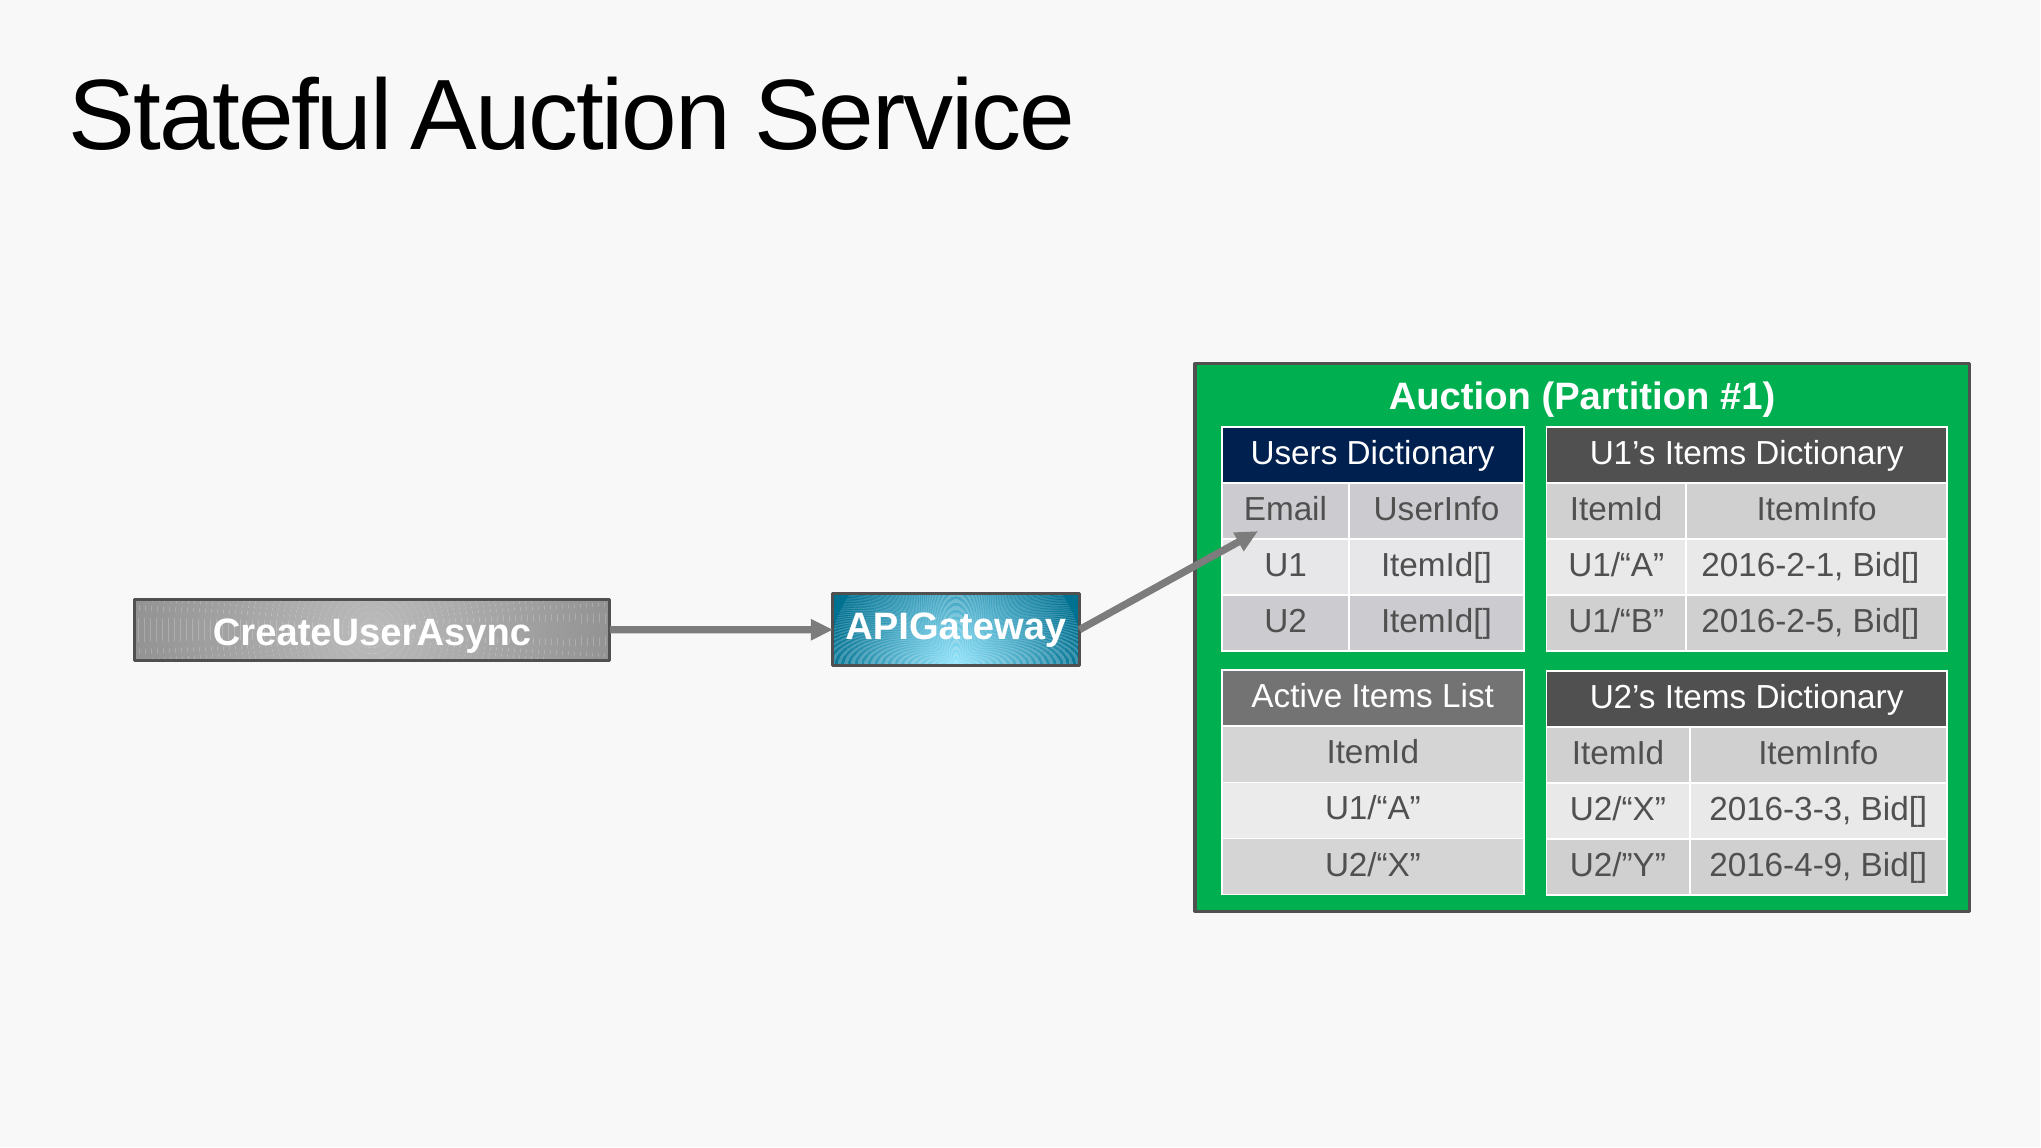

# Stateful Auction Service
Auction (Partition #1)
| Users Dictionary |  |
| --- | --- |
| Email | UserInfo |
| U1 | ItemId[] |
| U2 | ItemId[] |
| U1’s Items Dictionary |  |
| --- | --- |
| ItemId | ItemInfo |
| U1/“A” | 2016-2-1, Bid[] |
| U1/“B” | 2016-2-5, Bid[] |
APIGateway
CreateUserAsync
| Active Items List |
| --- |
| ItemId |
| U1/“A” |
| U2/“X” |
| U2’s Items Dictionary |  |
| --- | --- |
| ItemId | ItemInfo |
| U2/“X” | 2016-3-3, Bid[] |
| U2/”Y” | 2016-4-9, Bid[] |